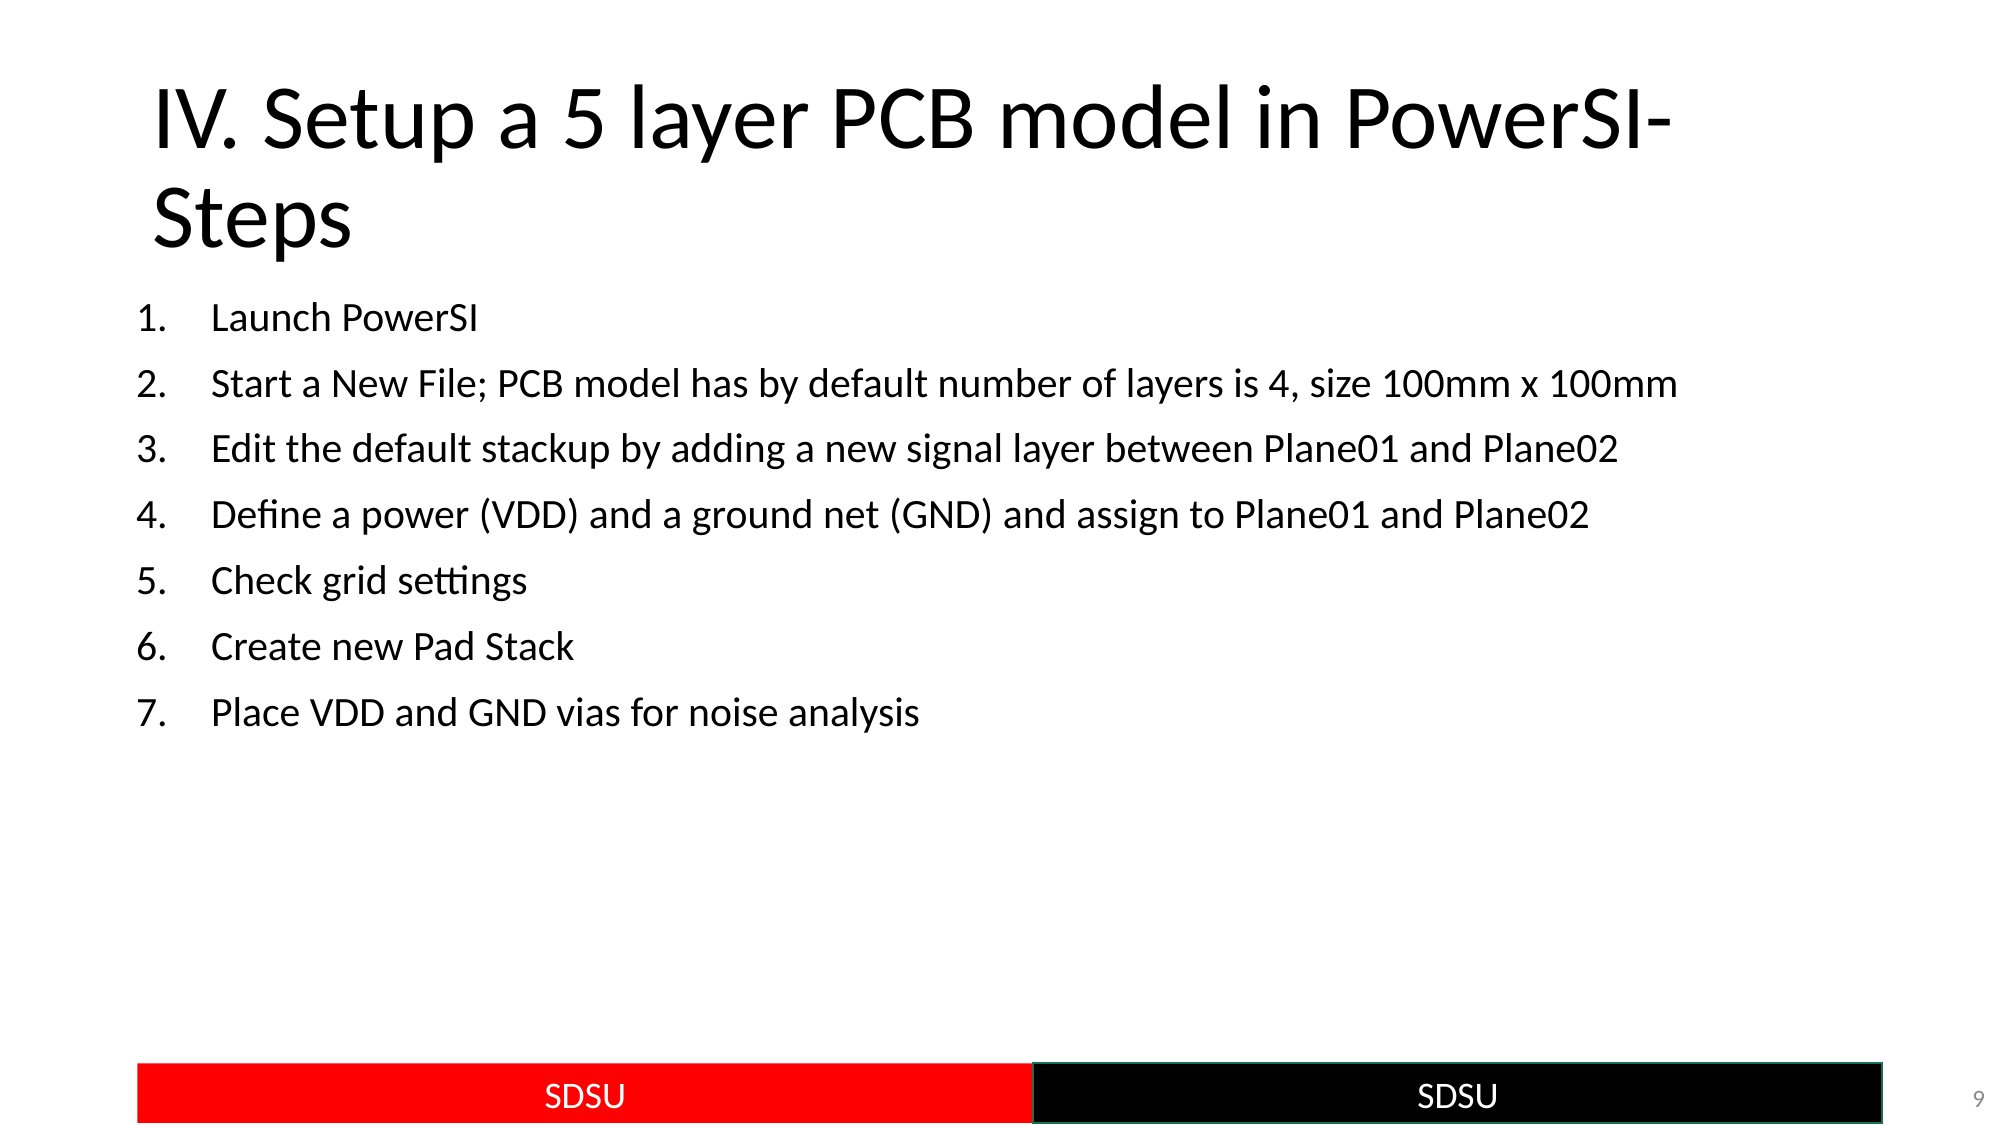

# IV. Setup a 5 layer PCB model in PowerSI-Steps
Launch PowerSI
Start a New File; PCB model has by default number of layers is 4, size 100mm x 100mm
Edit the default stackup by adding a new signal layer between Plane01 and Plane02
Define a power (VDD) and a ground net (GND) and assign to Plane01 and Plane02
Check grid settings
Create new Pad Stack
Place VDD and GND vias for noise analysis

9